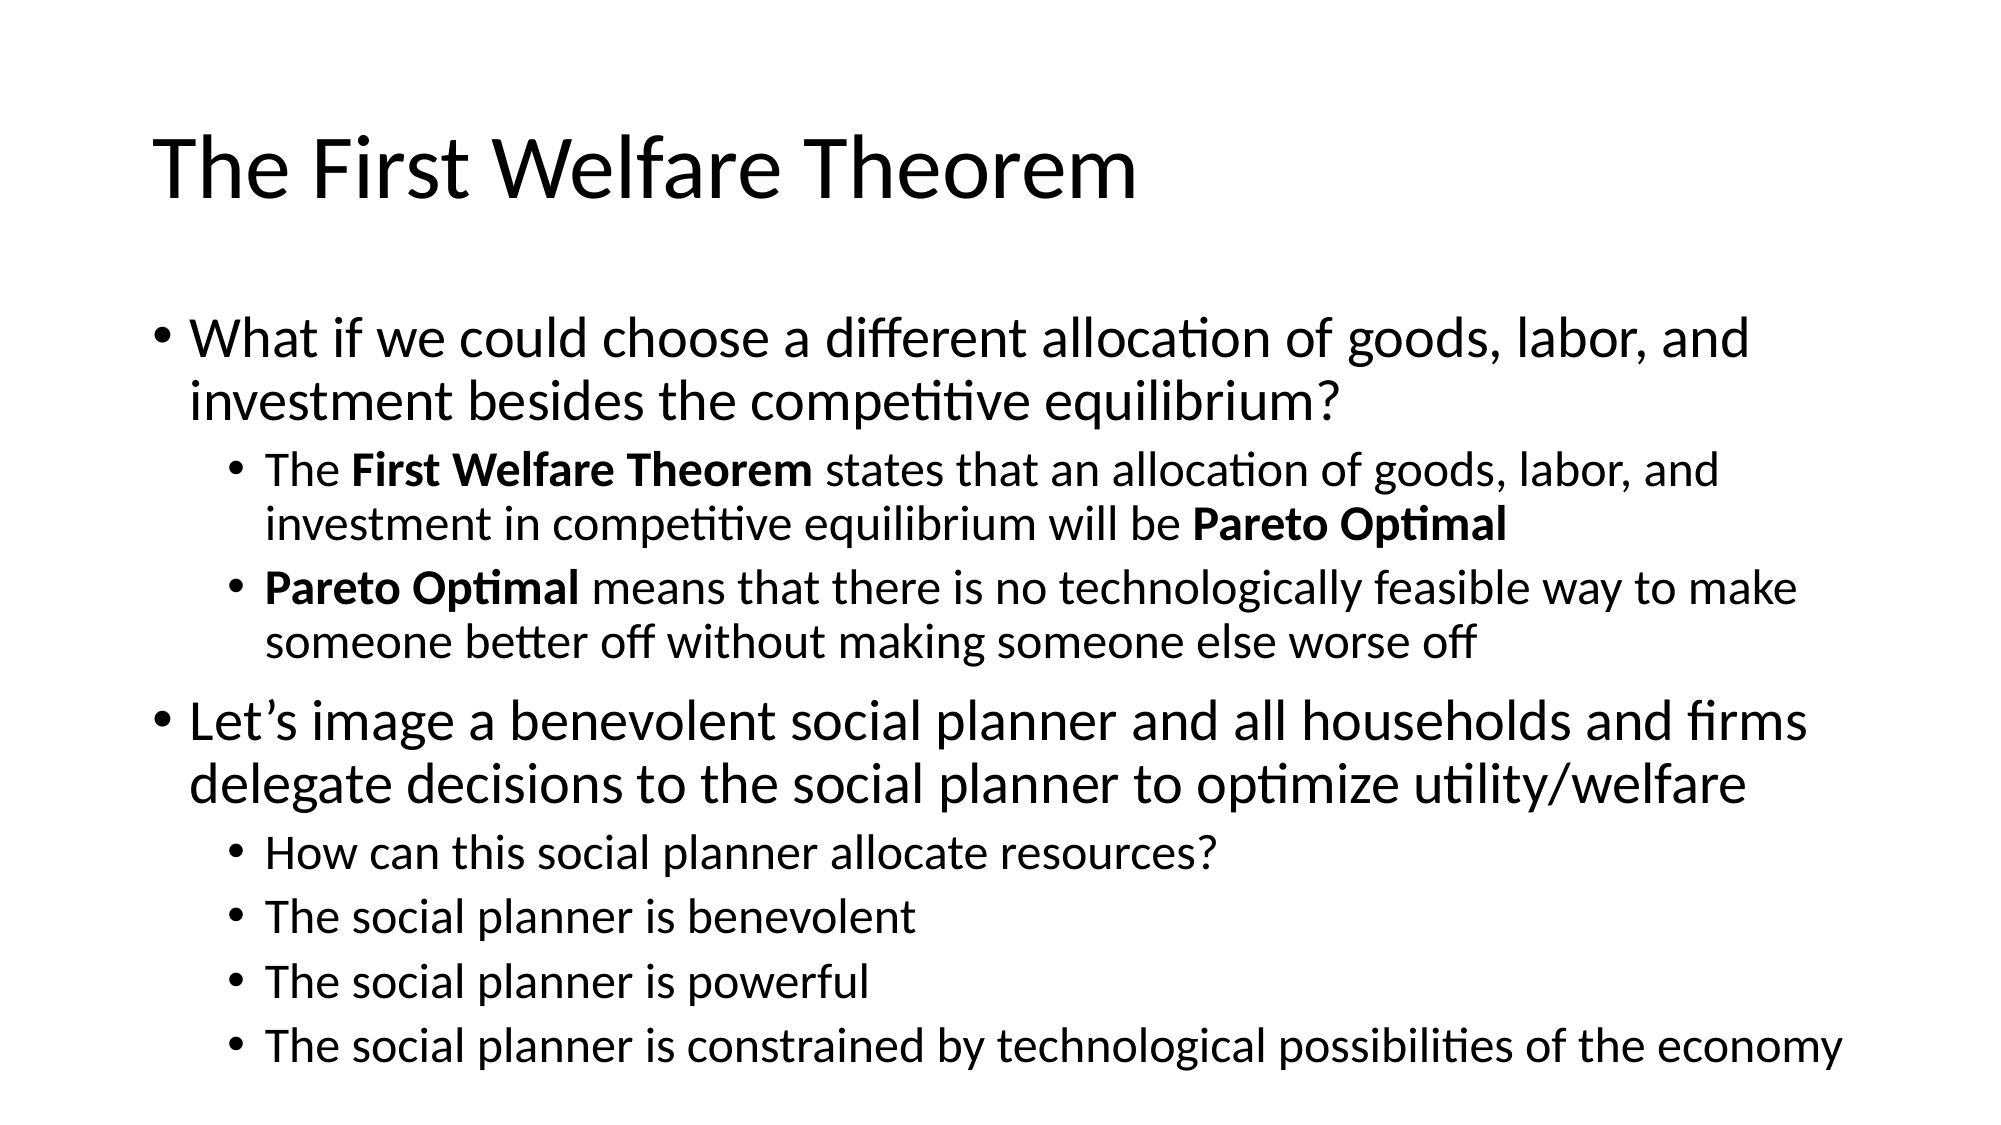

# The First Welfare Theorem
What if we could choose a different allocation of goods, labor, and investment besides the competitive equilibrium?
The First Welfare Theorem states that an allocation of goods, labor, and investment in competitive equilibrium will be Pareto Optimal
Pareto Optimal means that there is no technologically feasible way to make someone better off without making someone else worse off
Let’s image a benevolent social planner and all households and firms delegate decisions to the social planner to optimize utility/welfare
How can this social planner allocate resources?
The social planner is benevolent
The social planner is powerful
The social planner is constrained by technological possibilities of the economy